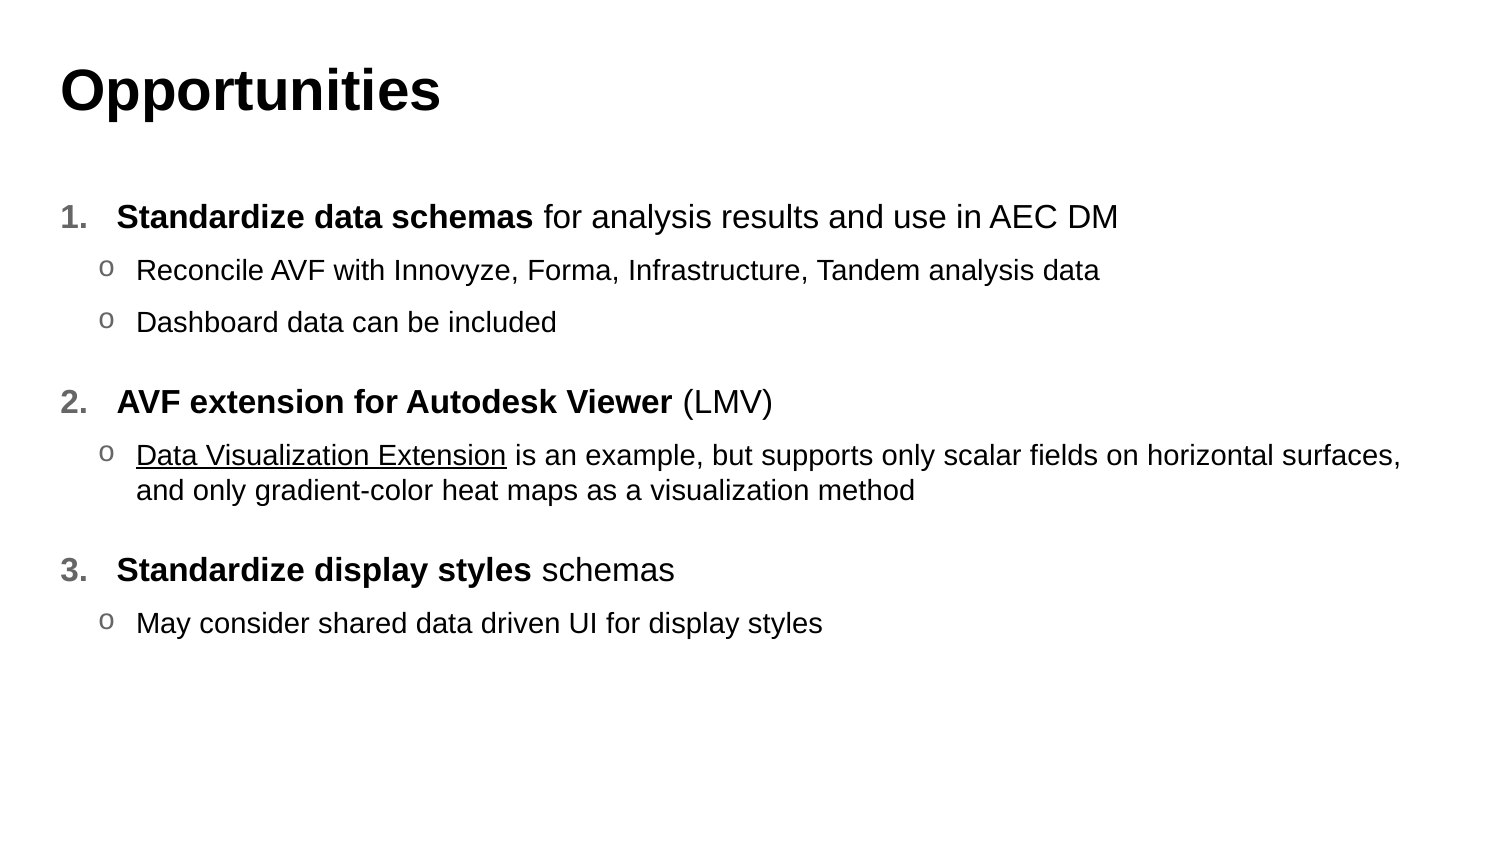

# Opportunities
Standardize data schemas for analysis results and use in AEC DM
Reconcile AVF with Innovyze, Forma, Infrastructure, Tandem analysis data
Dashboard data can be included
AVF extension for Autodesk Viewer (LMV)
Data Visualization Extension is an example, but supports only scalar fields on horizontal surfaces, and only gradient-color heat maps as a visualization method
Standardize display styles schemas
May consider shared data driven UI for display styles